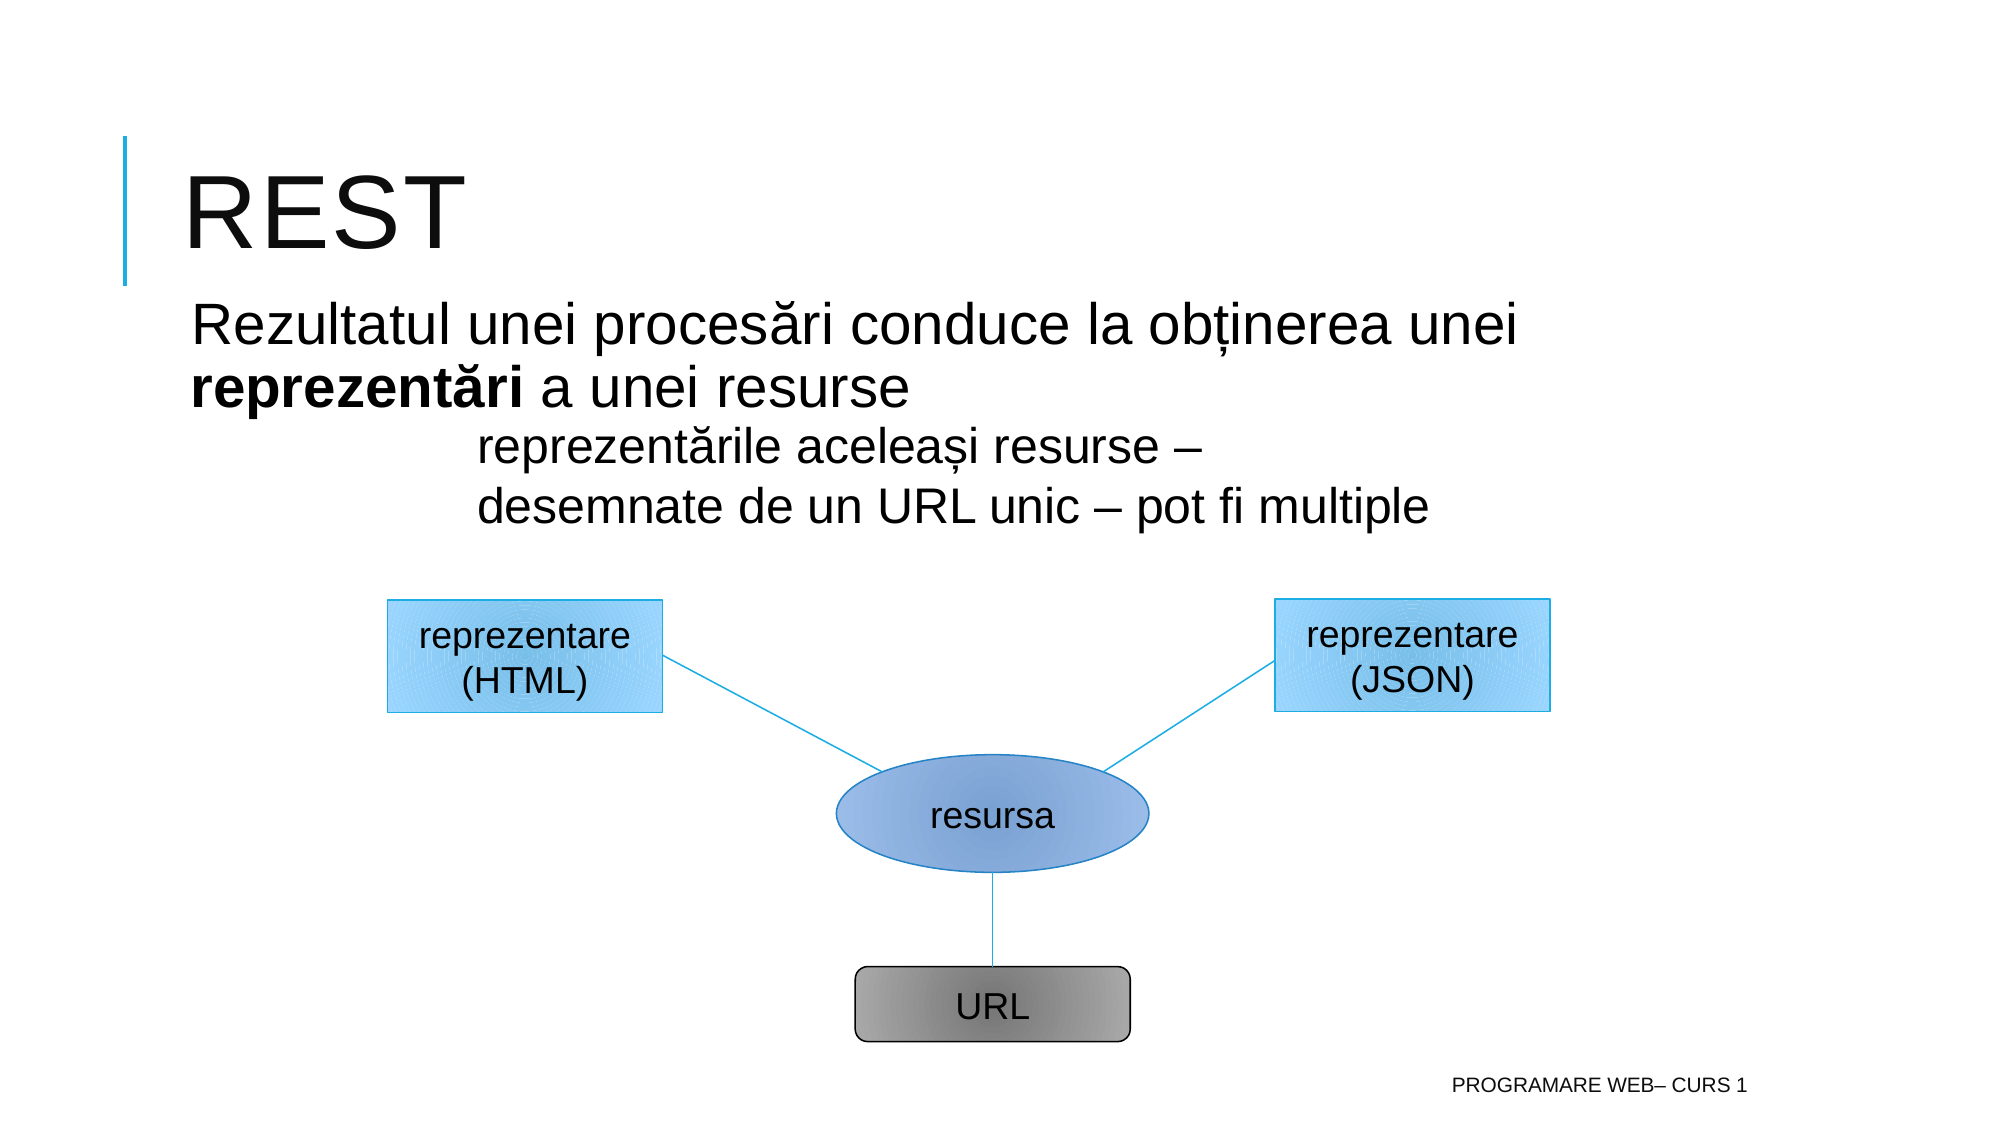

# rest
Rezultatul unei procesări conduce la obținerea unei reprezentări a unei resurse
reprezentările aceleași resurse – desemnate de un URL unic – pot fi multiple
reprezentare (JSON)
reprezentare (HTML)
resursa
URL

25.02.2010
Programare Web– Curs 1
46